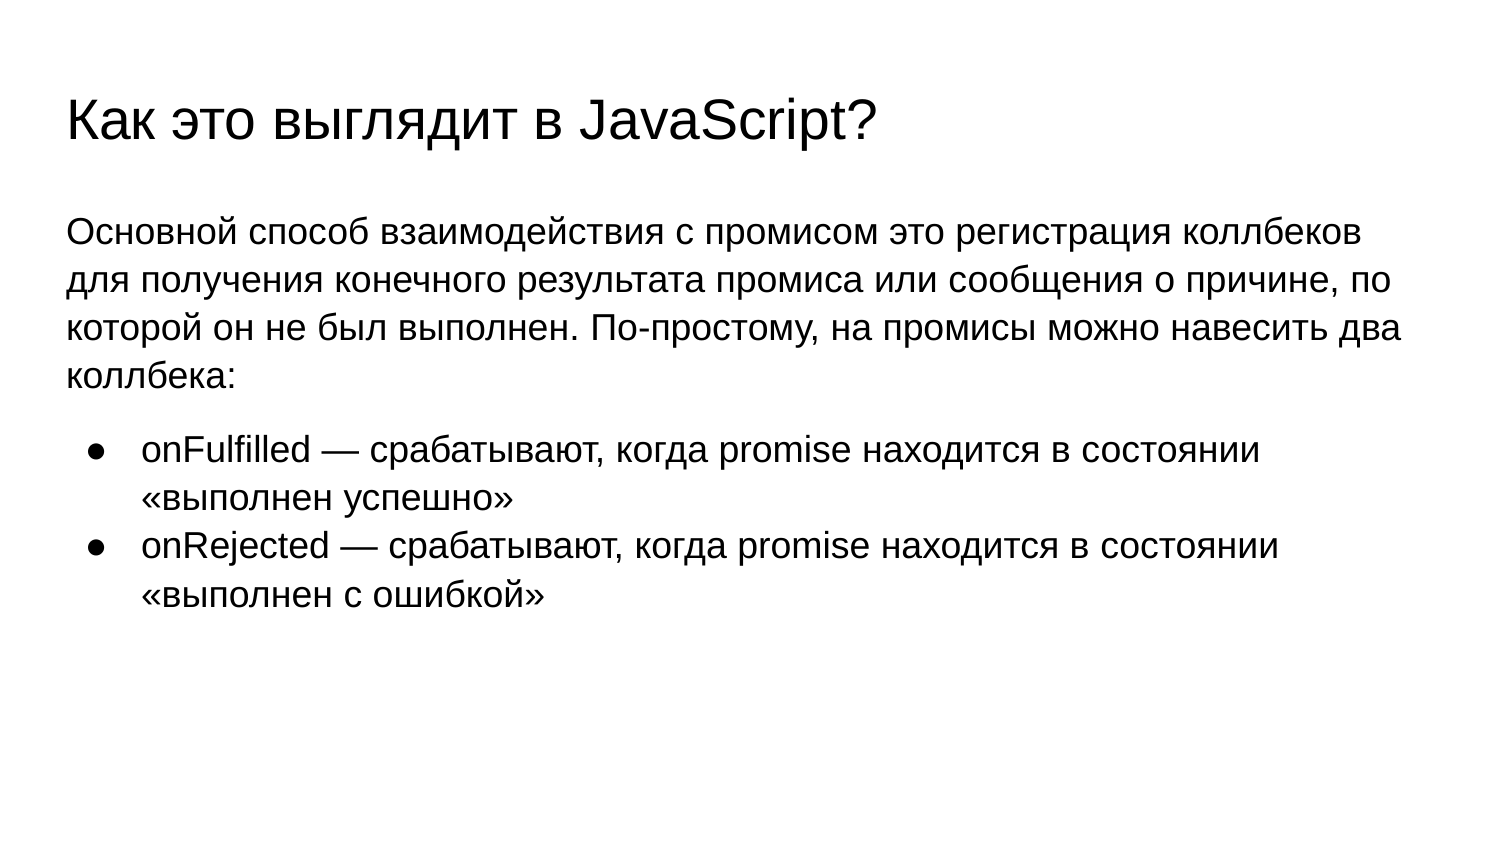

# Как это выглядит в JavaScript?
Основной способ взаимодействия с промисом это регистрация коллбеков для получения конечного результата промиса или сообщения о причине, по которой он не был выполнен. По-простому, на промисы можно навесить два коллбека:
onFulfilled — срабатывают, когда promise находится в состоянии «выполнен успешно»
onRejected — срабатывают, когда promise находится в состоянии «выполнен с ошибкой»